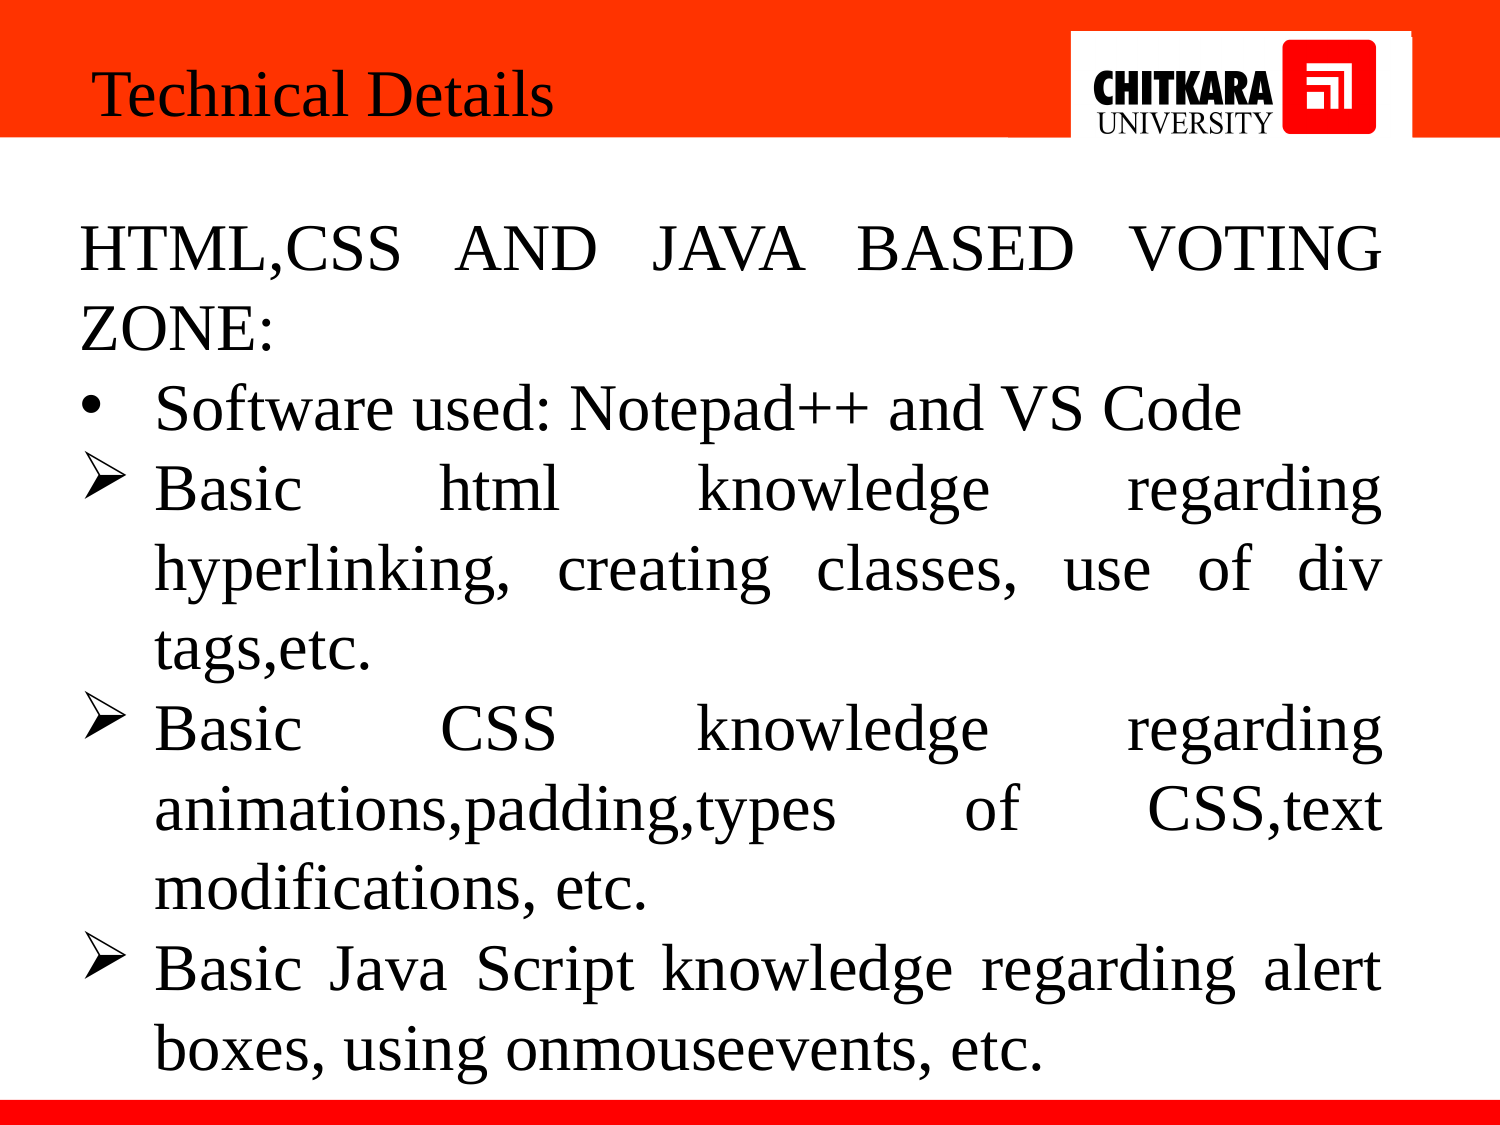

Technical Details
HTML,CSS AND JAVA BASED VOTING ZONE:
Software used: Notepad++ and VS Code
Basic html knowledge regarding hyperlinking, creating classes, use of div tags,etc.
Basic CSS knowledge regarding animations,padding,types of CSS,text modifications, etc.
Basic Java Script knowledge regarding alert boxes, using onmouseevents, etc.